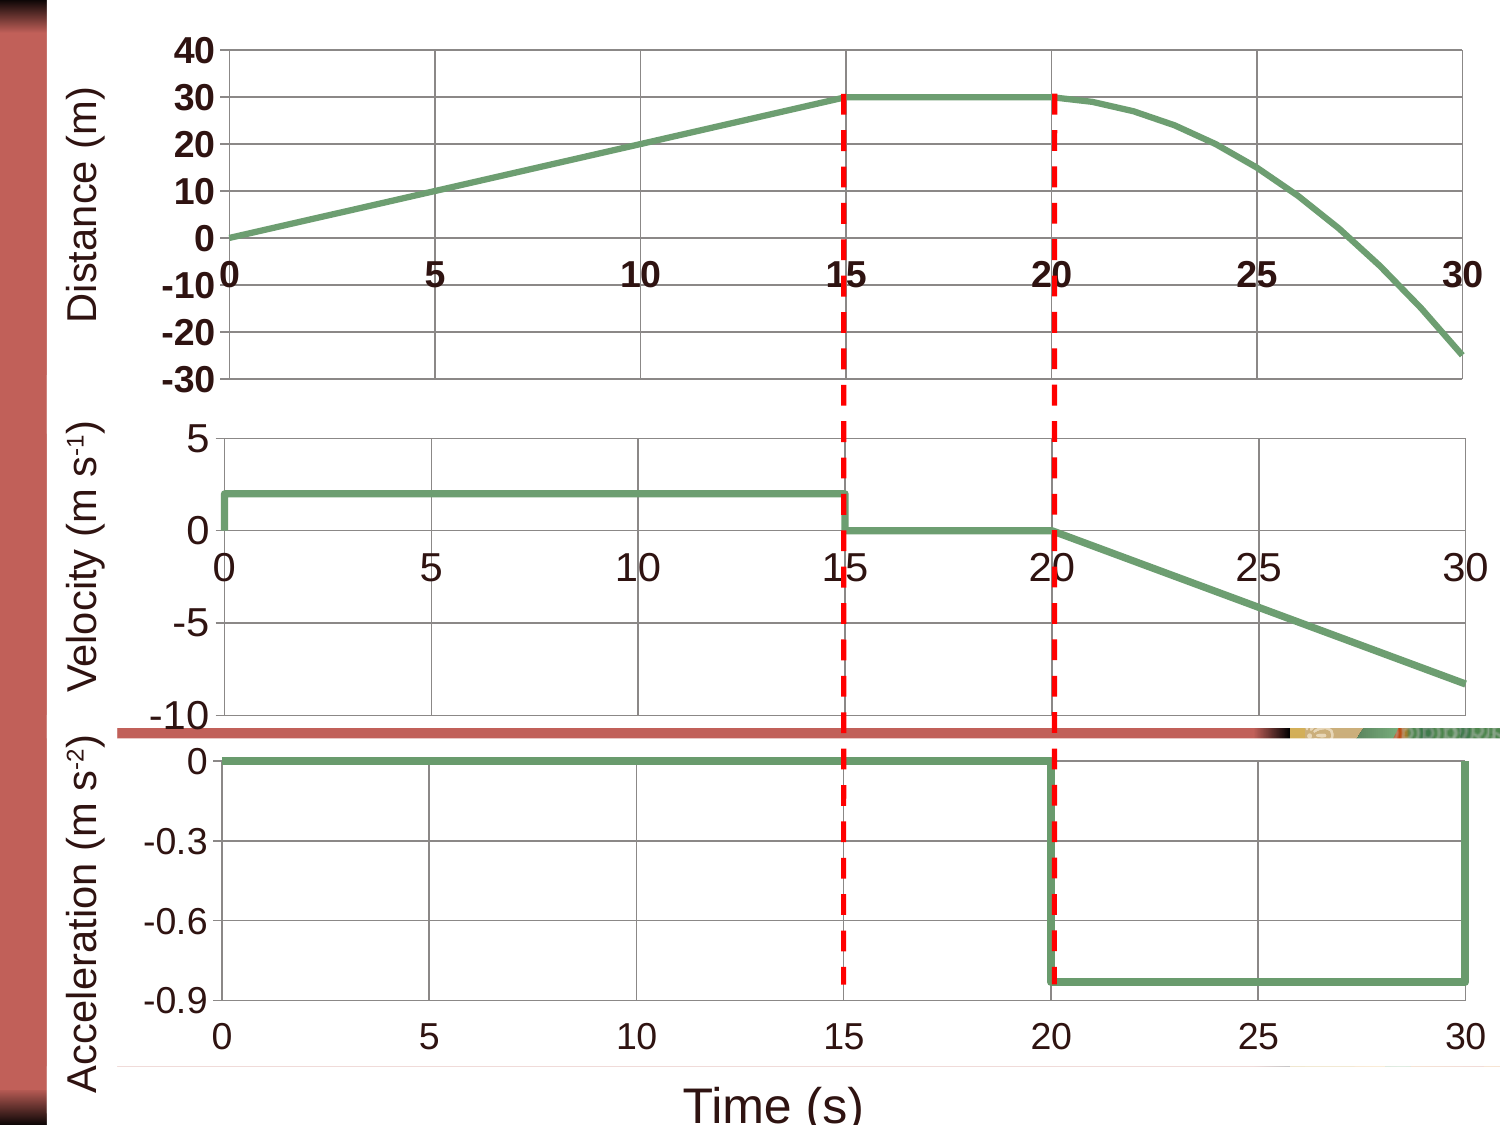

### Chart

| Category | Distance |
|---|---|
Distance (m)

### Chart

| Category | Velocity |
|---|---|
Velocity (m s-1)

### Chart

| Category | Acceleration |
|---|---|
Acceleration (m s-2)
Time (s)